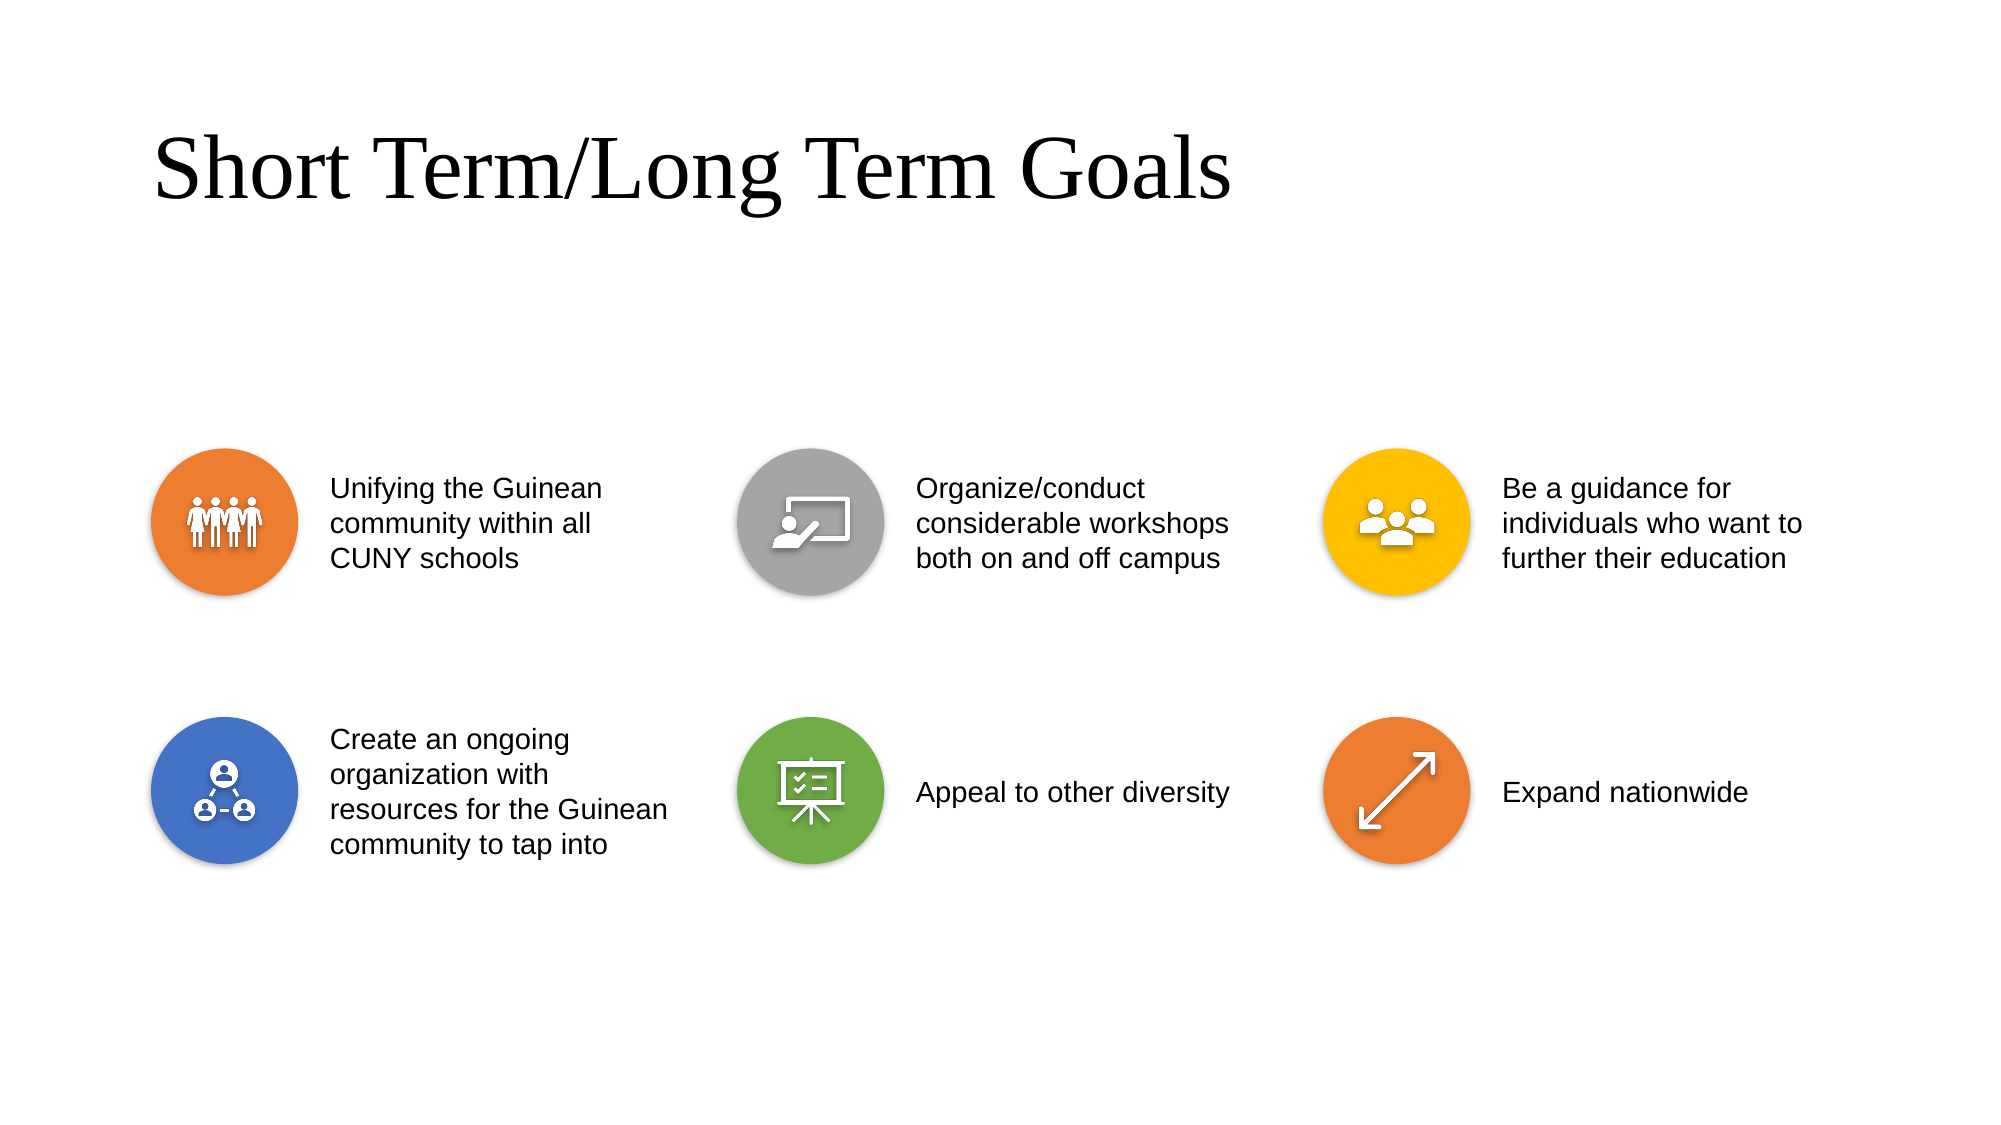

# Short Term/Long Term Goals
Unifying the Guinean community within all CUNY schools
Organize/conduct considerable workshops both on and off campus
Be a guidance for individuals who want to further their education
Create an ongoing organization with resources for the Guinean community to tap into
Appeal to other diversity
Expand nationwide